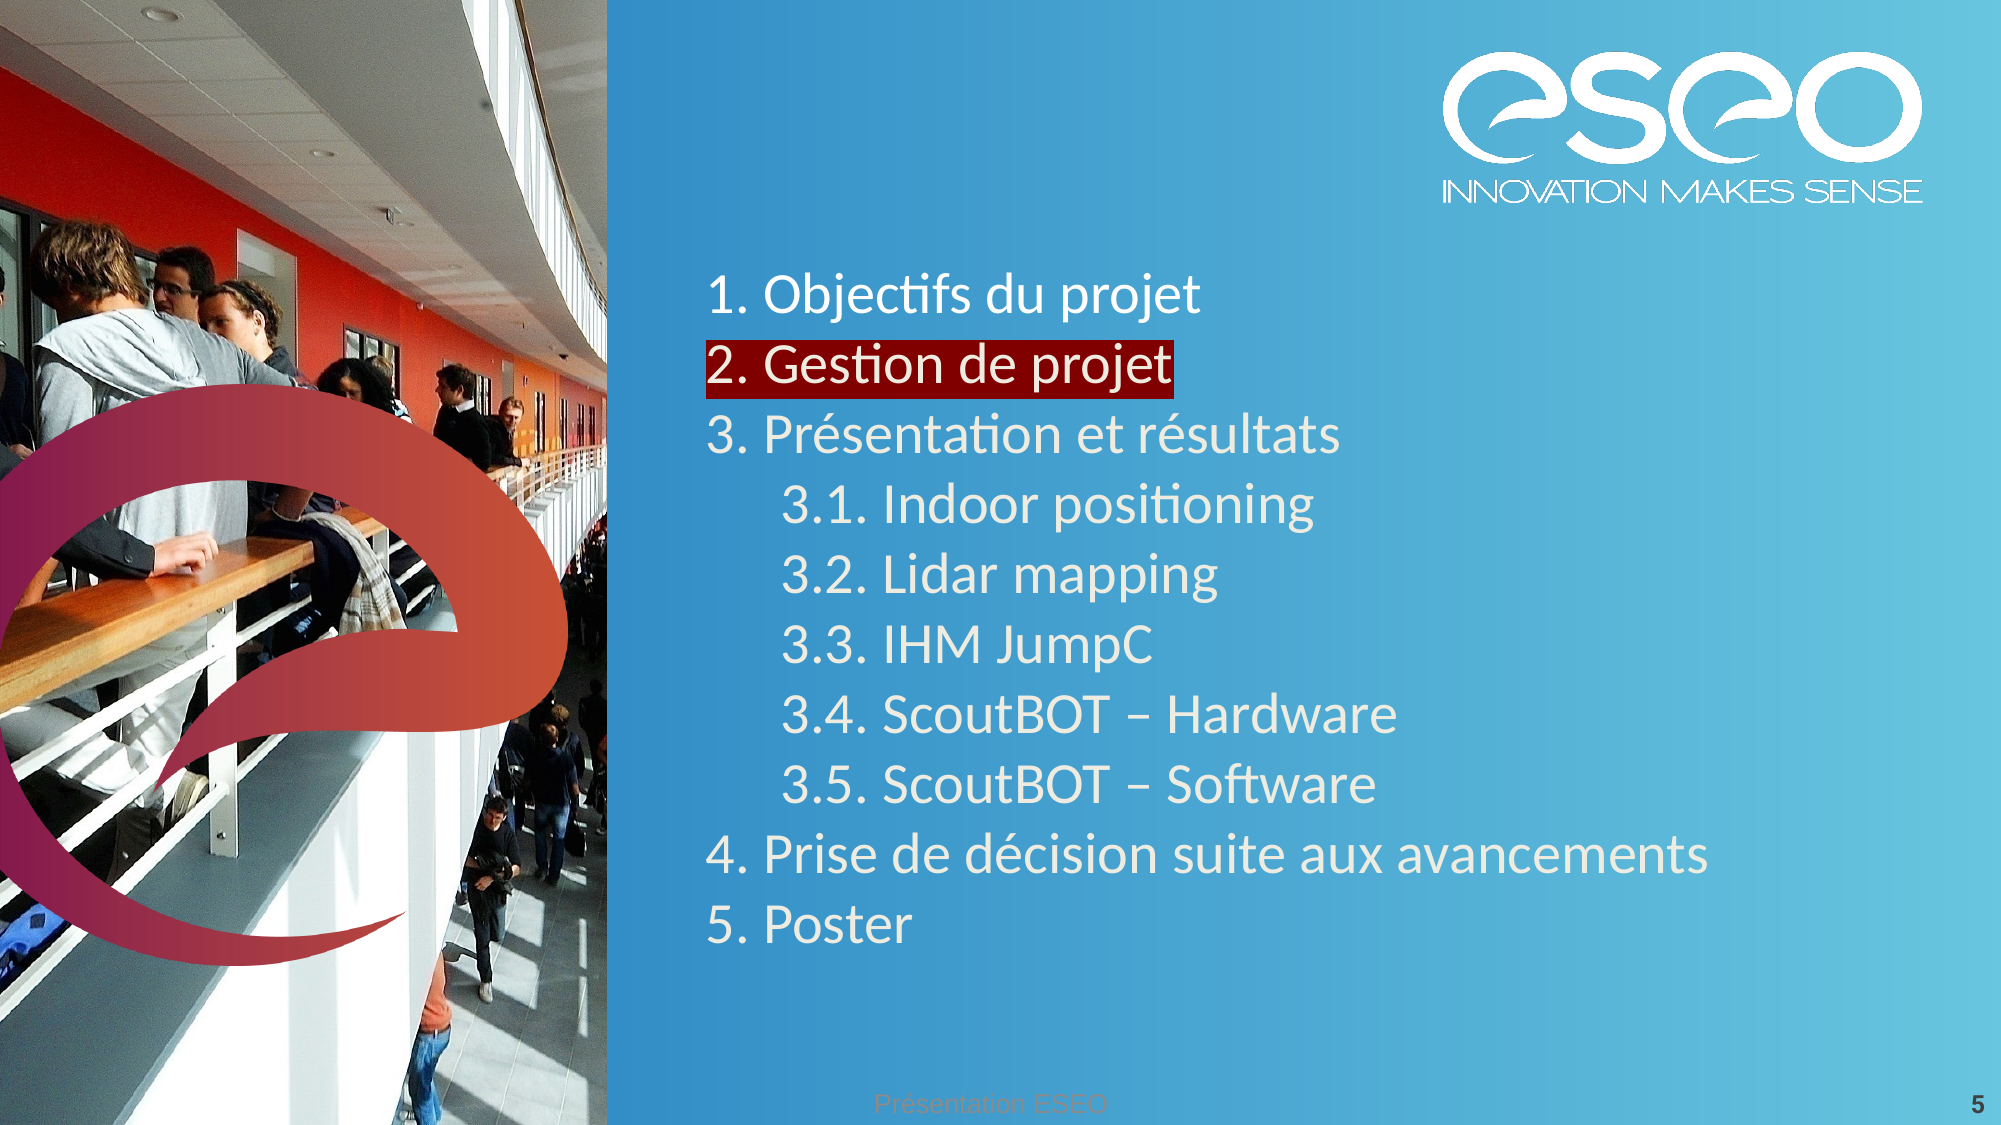

1. Objectifs du projet
2. Gestion de projet
3. Présentation et résultats
3.1. Indoor positioning
3.2. Lidar mapping
3.3. IHM JumpC
3.4. ScoutBOT – Hardware
3.5. ScoutBOT – Software
4. Prise de décision suite aux avancements
5. Poster
Présentation ESEO
5